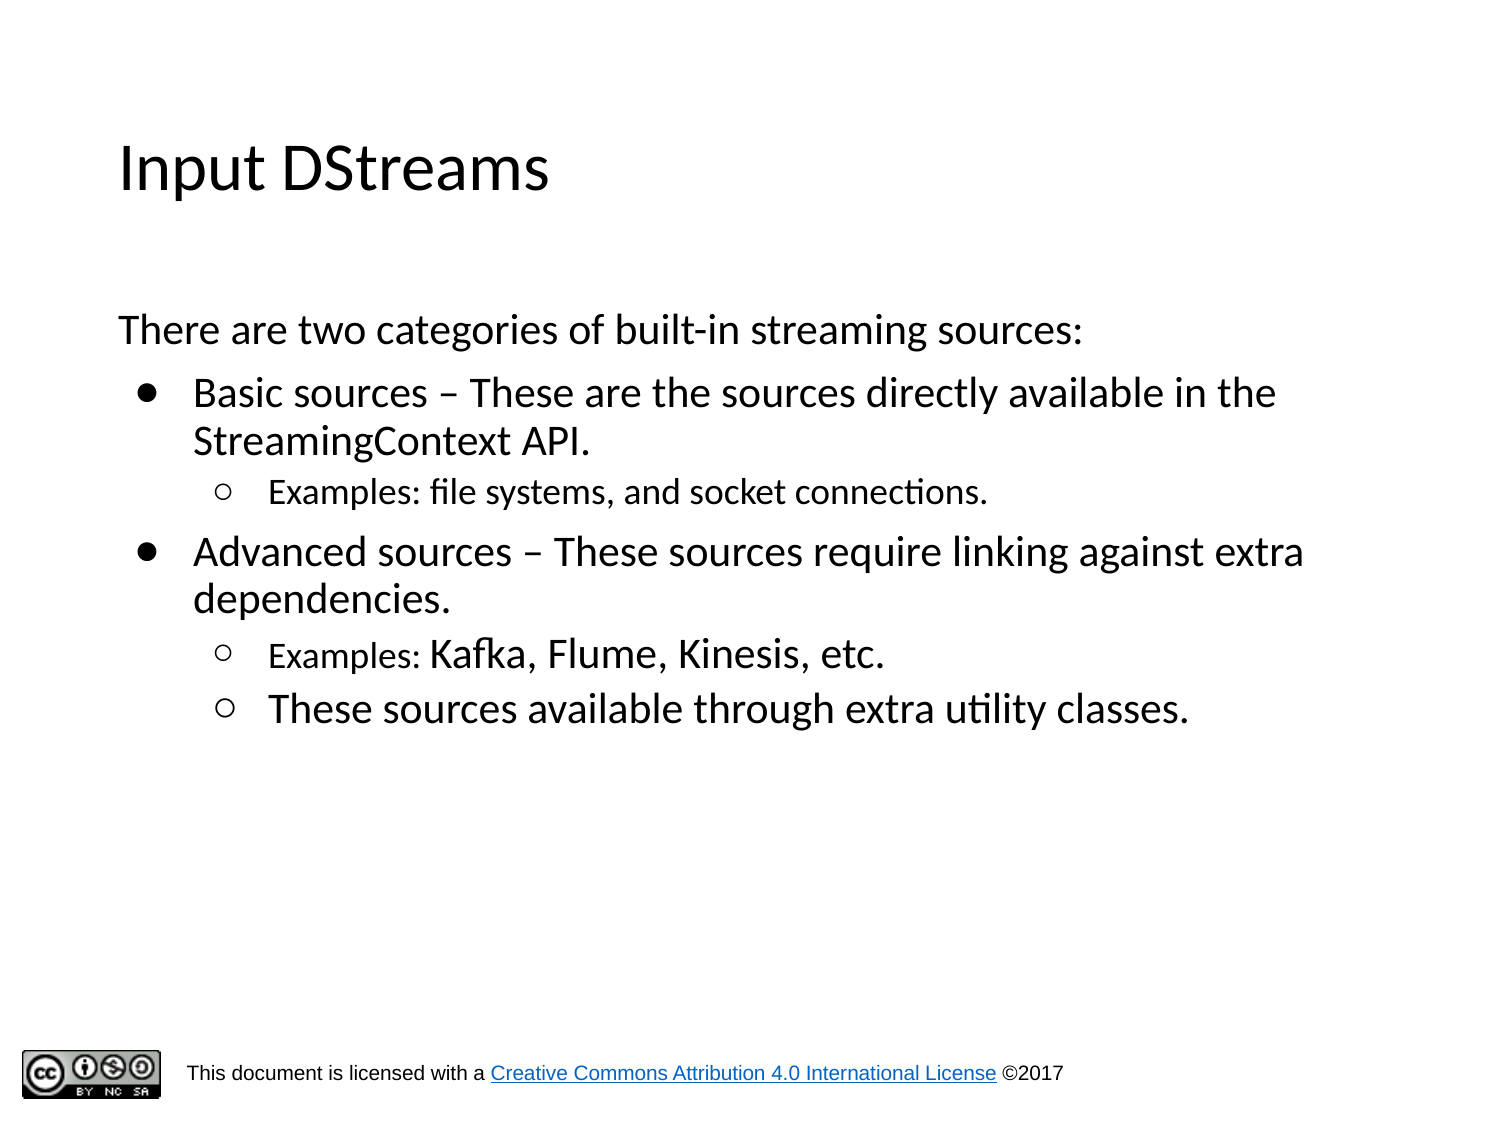

# Input DStreams
There are two categories of built-in streaming sources:
Basic sources – These are the sources directly available in the StreamingContext API.
Examples: file systems, and socket connections.
Advanced sources – These sources require linking against extra dependencies.
Examples: Kafka, Flume, Kinesis, etc.
These sources available through extra utility classes.